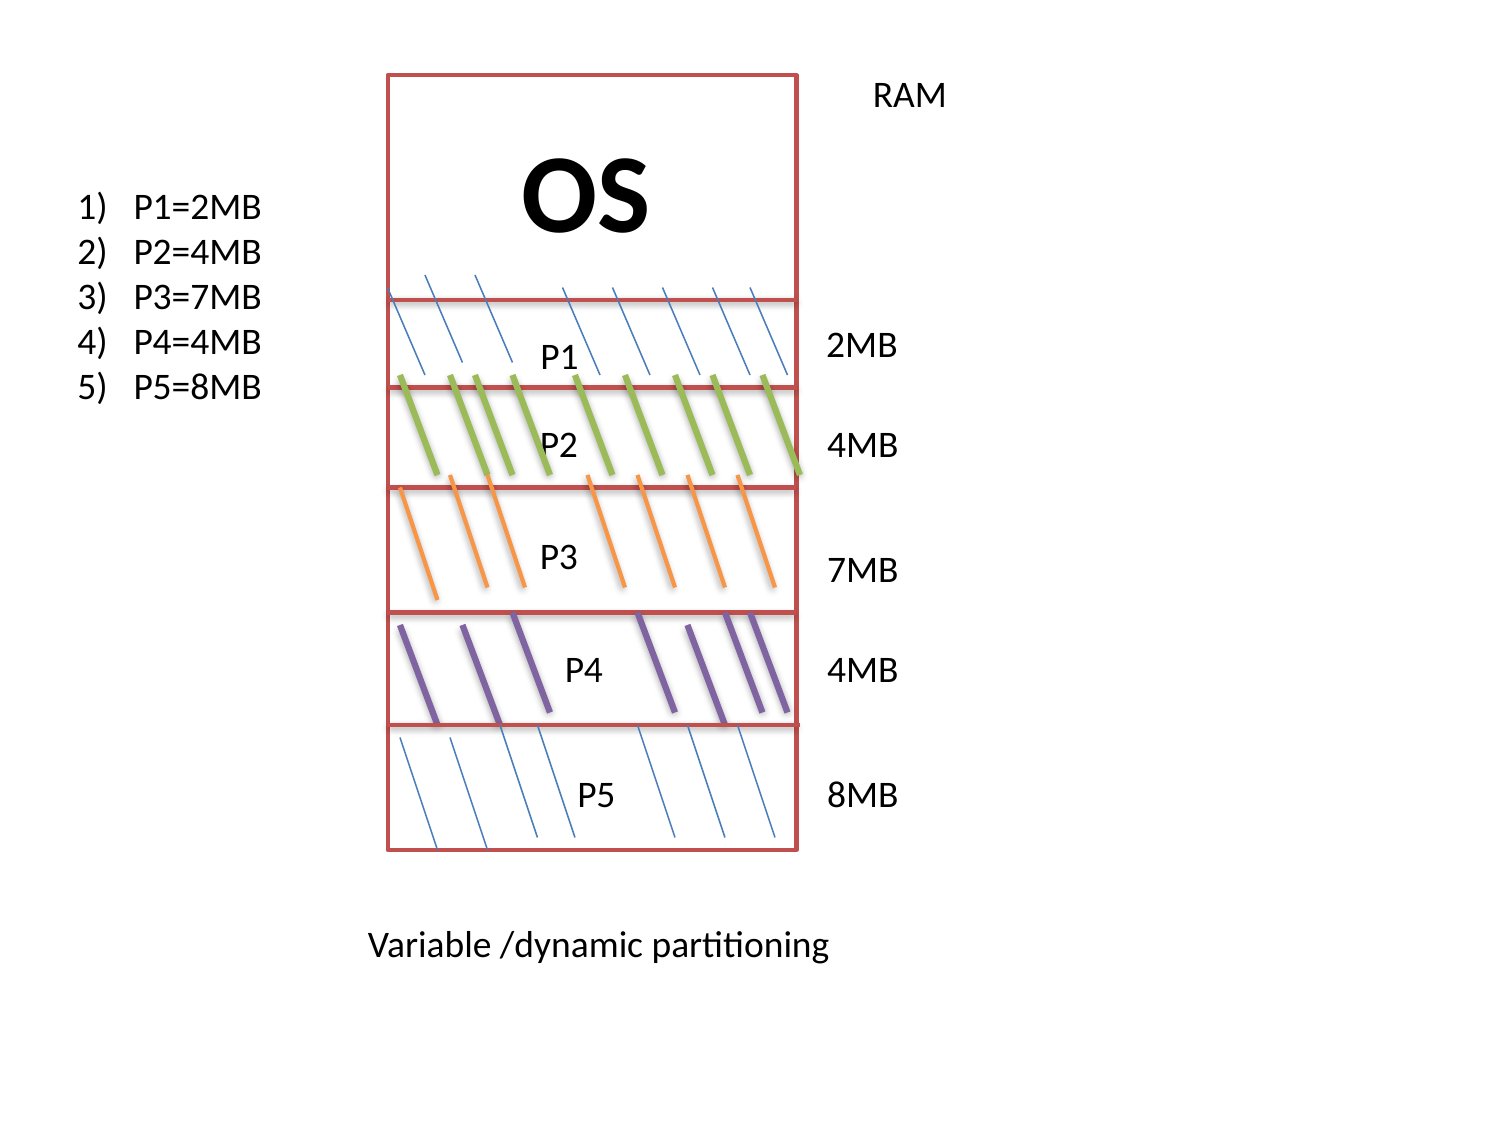

RAM

OS
2MB

P1

P2
4MB
P3
7MB

P4
4MB
P5
8MB
P1=2MB
P2=4MB
P3=7MB
P4=4MB
P5=8MB

Variable /dynamic partitioning